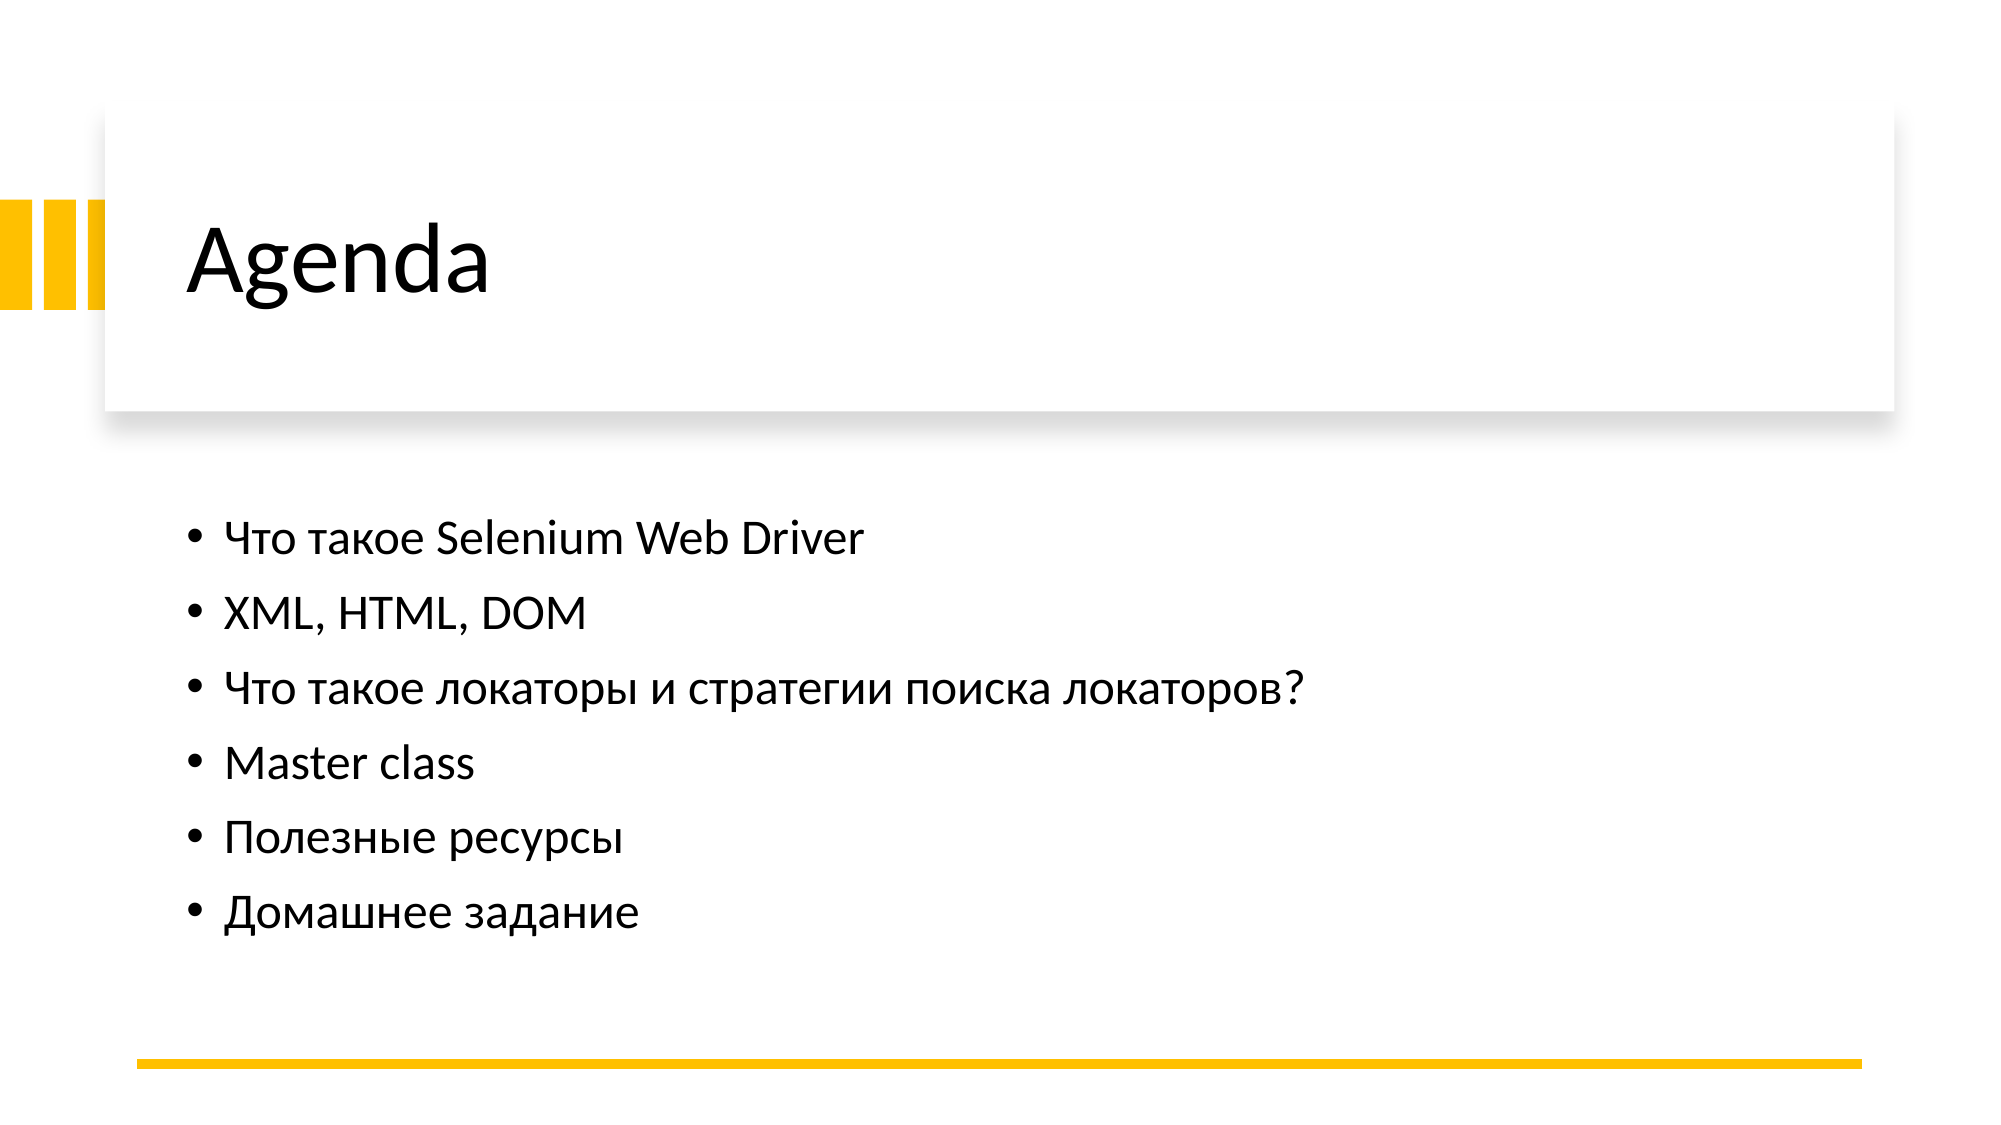

# Agenda

Что такое Selenium Web Driver
XML, HTML, DOM
Что такое локаторы и стратегии поиска локаторов?
Master class
Полезные ресурсы
Домашнее задание